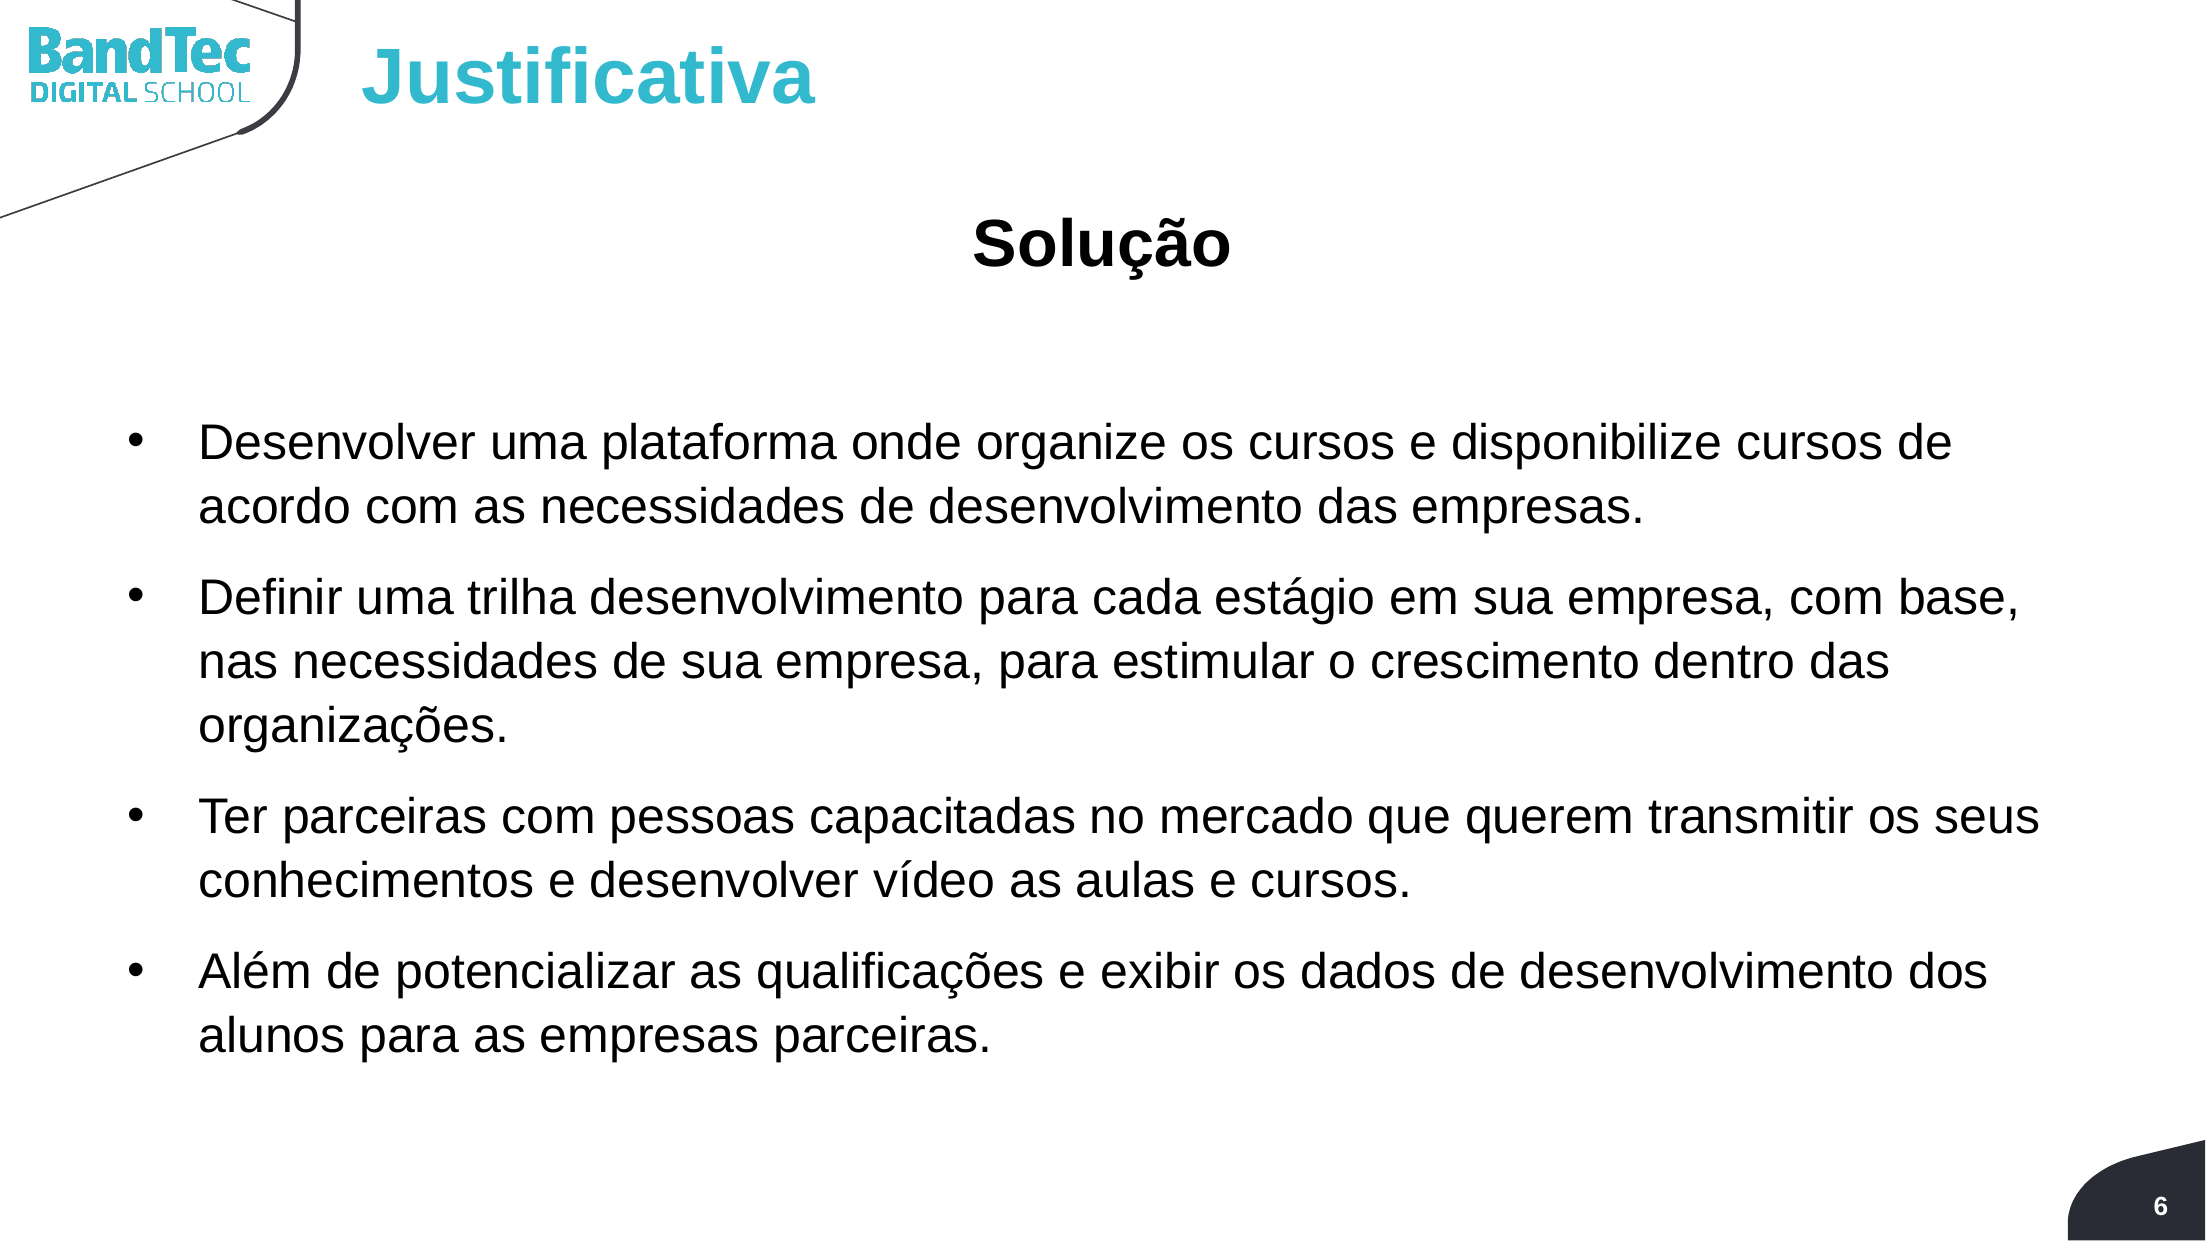

Justificativa
Solução
Desenvolver uma plataforma onde organize os cursos e disponibilize cursos de acordo com as necessidades de desenvolvimento das empresas.
Definir uma trilha desenvolvimento para cada estágio em sua empresa, com base, nas necessidades de sua empresa, para estimular o crescimento dentro das organizações.
Ter parceiras com pessoas capacitadas no mercado que querem transmitir os seus conhecimentos e desenvolver vídeo as aulas e cursos.
Além de potencializar as qualificações e exibir os dados de desenvolvimento dos alunos para as empresas parceiras.

6